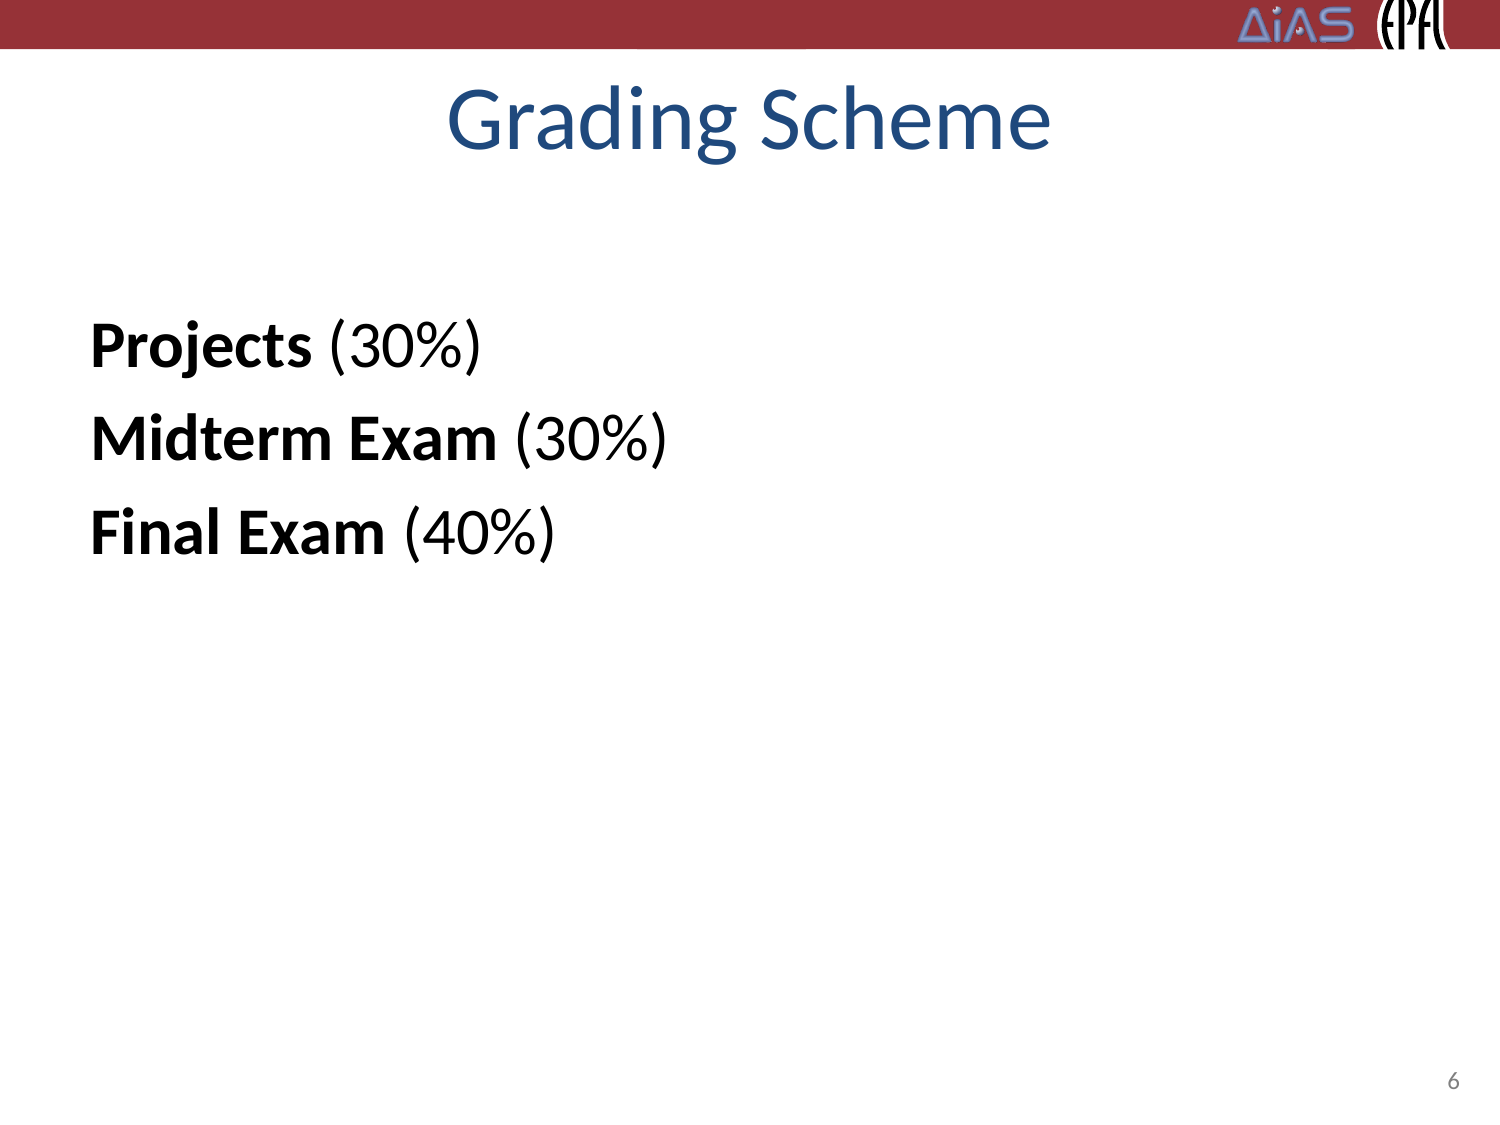

# Grading Scheme

Projects (30%)
Midterm Exam (30%)
Final Exam (40%)
6